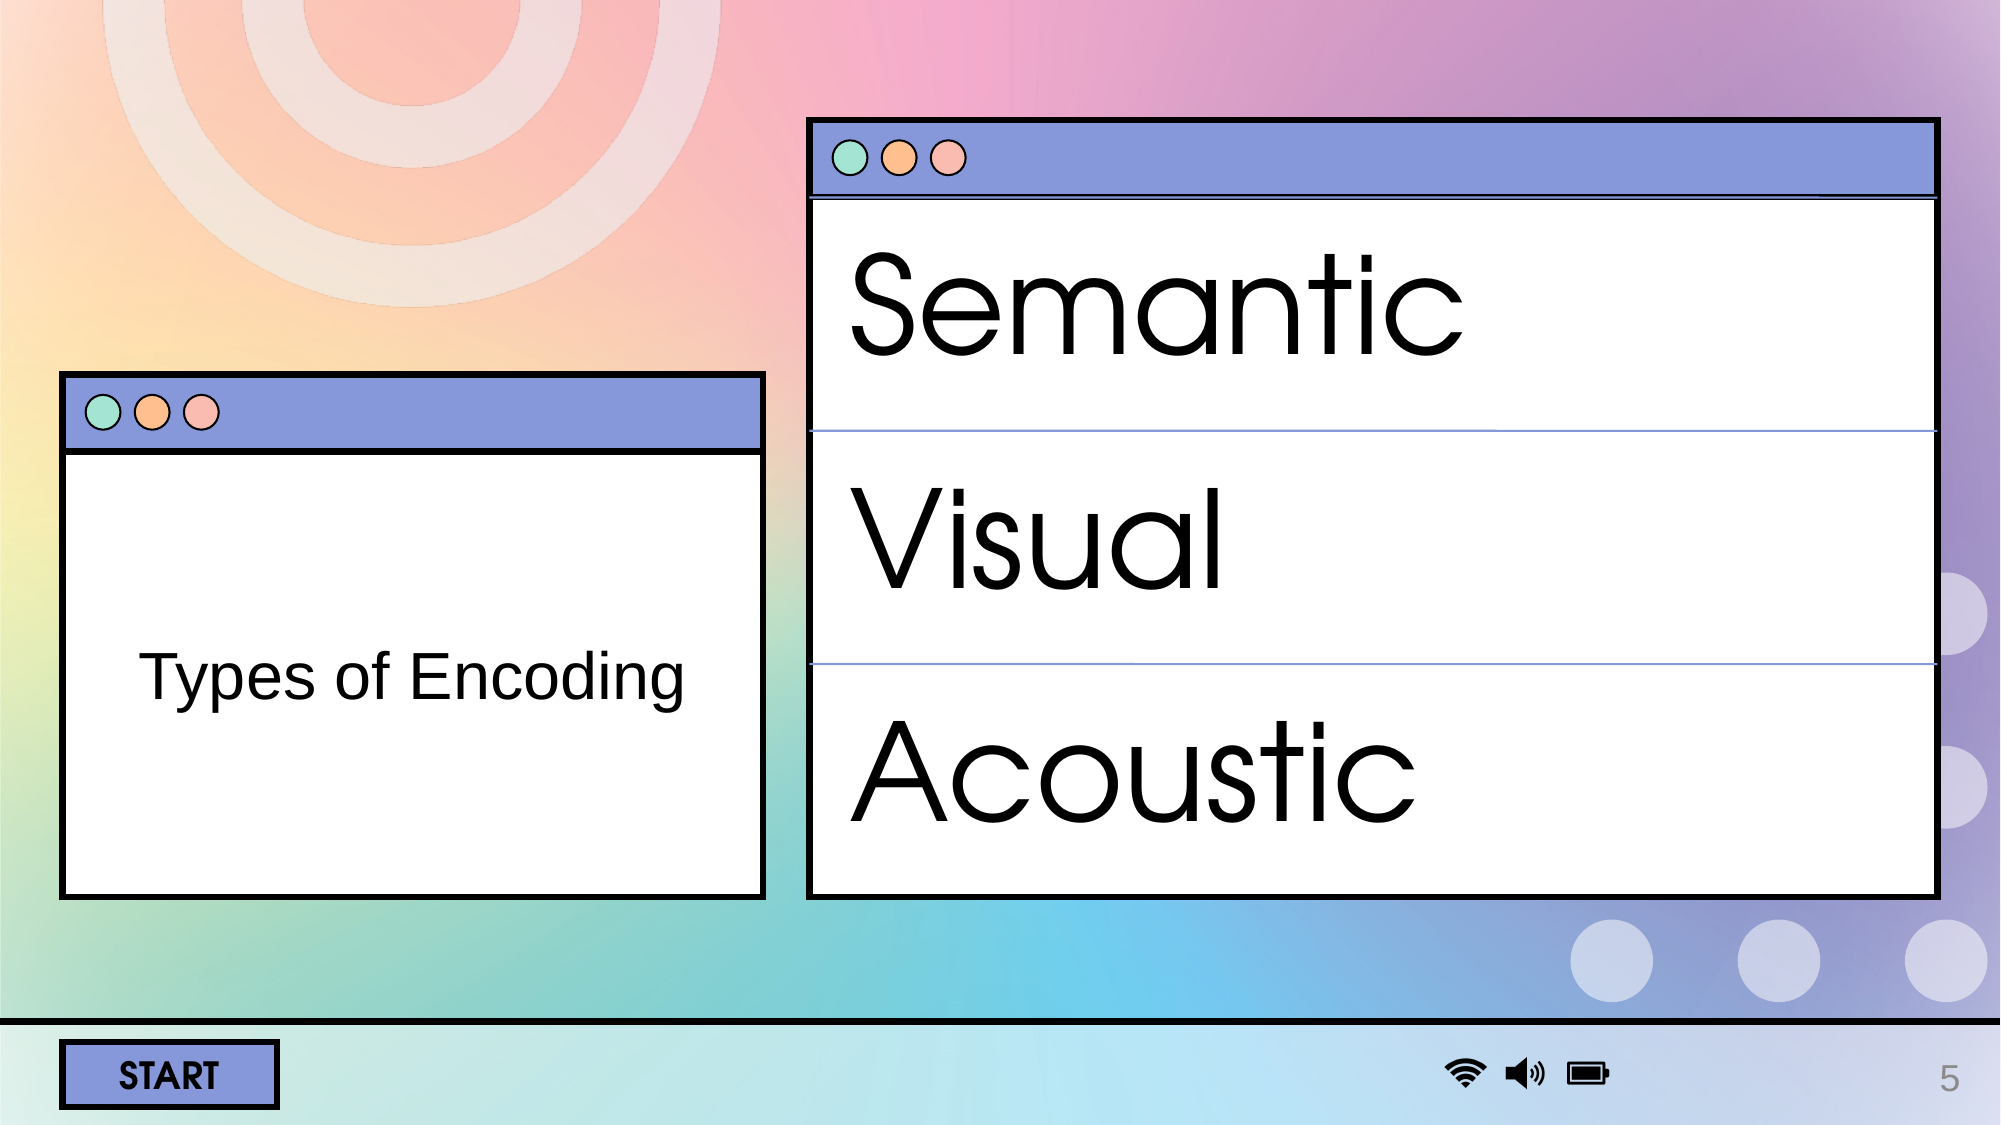

Semantic
Visual
Acoustic
# Types of Encoding
5